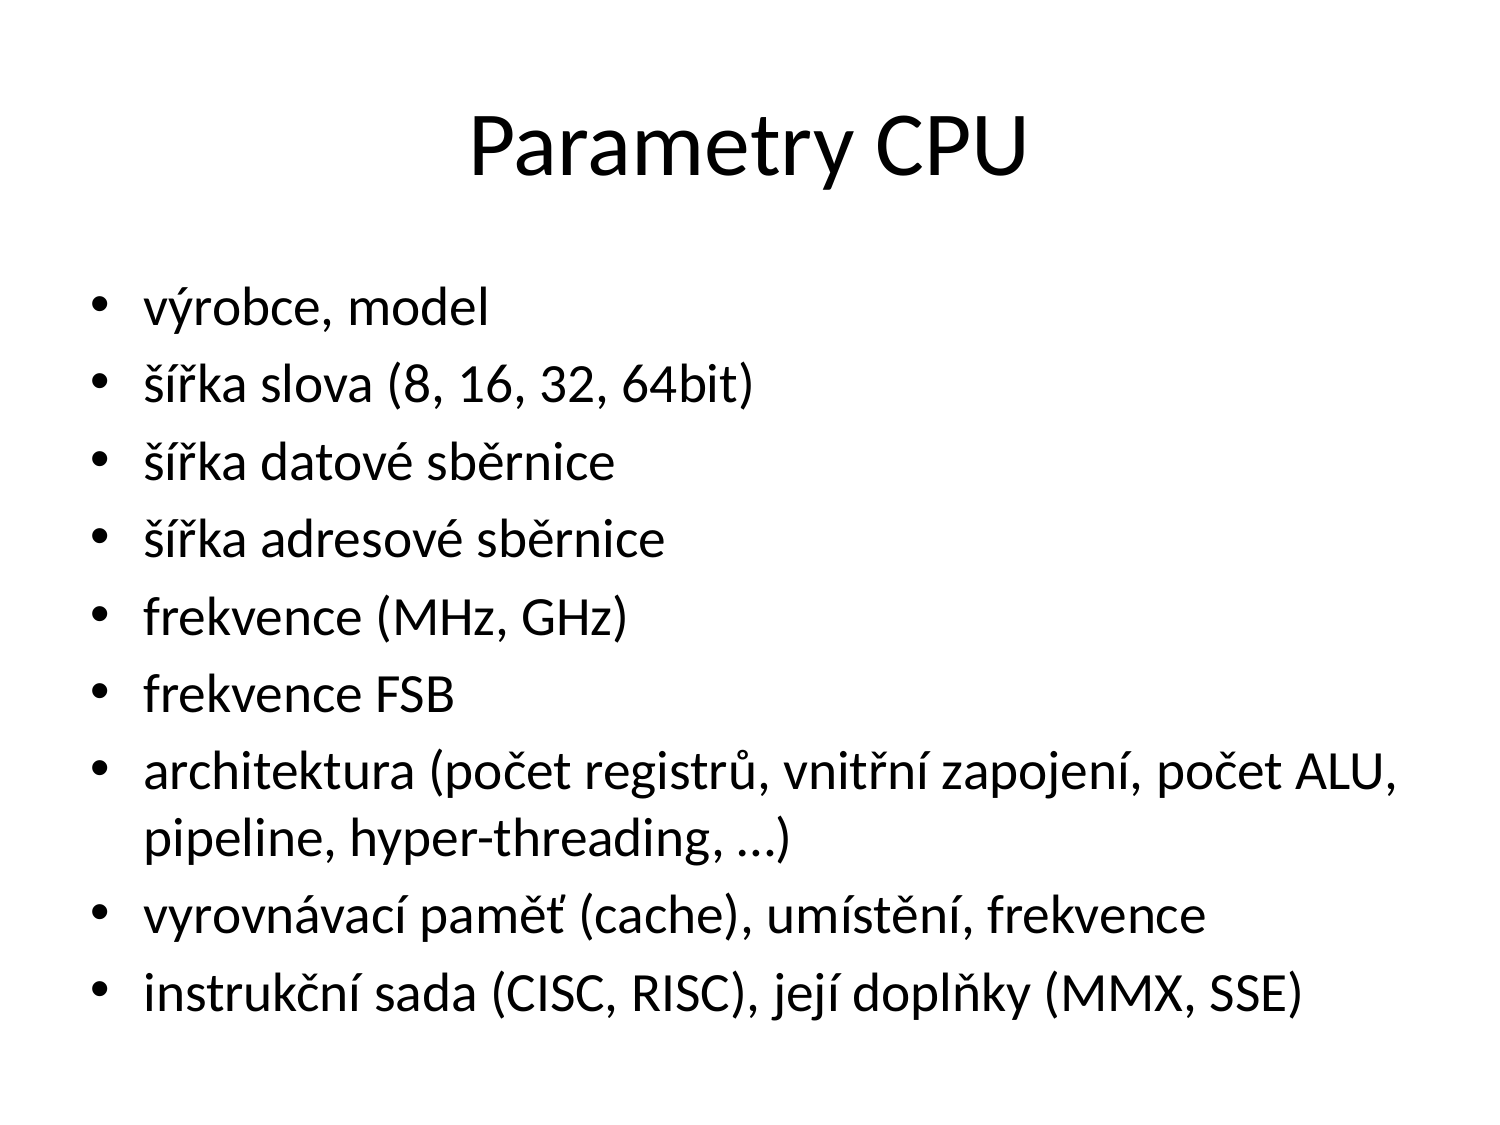

# Parametry CPU
výrobce, model
šířka slova (8, 16, 32, 64bit)
šířka datové sběrnice
šířka adresové sběrnice
frekvence (MHz, GHz)
frekvence FSB
architektura (počet registrů, vnitřní zapojení, počet ALU, pipeline, hyper-threading, …)
vyrovnávací paměť (cache), umístění, frekvence
instrukční sada (CISC, RISC), její doplňky (MMX, SSE)